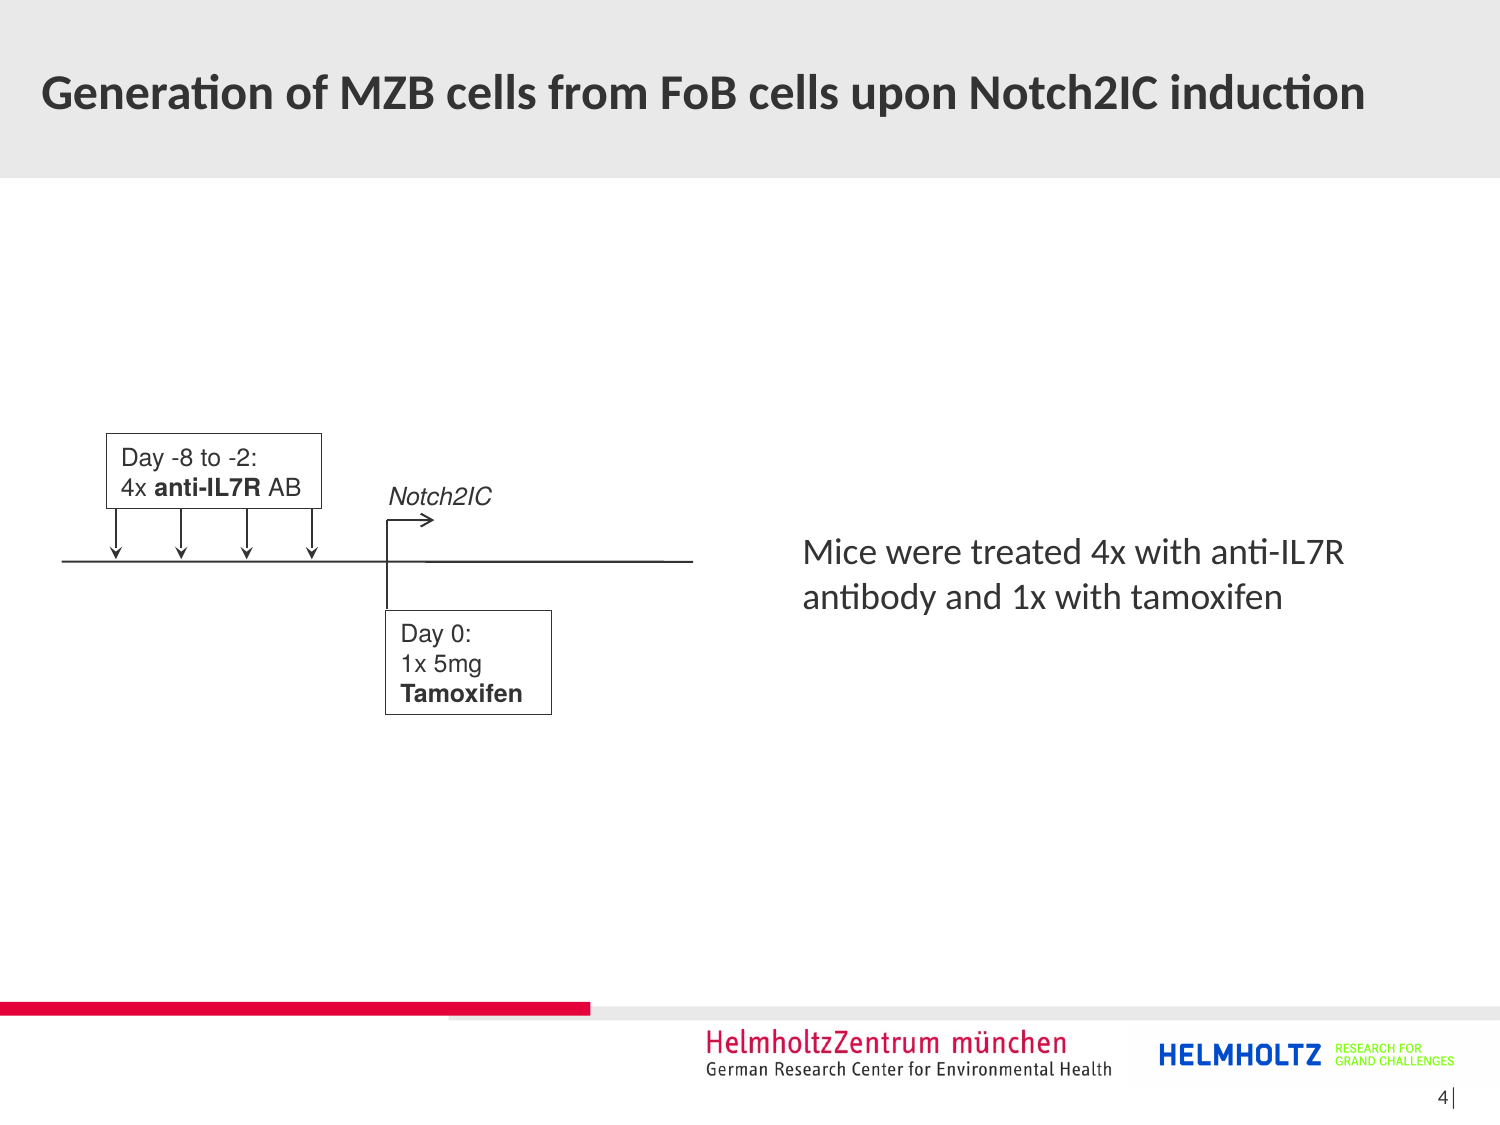

# Generation of MZB cells from FoB cells upon Notch2IC induction
Day -8 to -2:
4x anti-IL7R AB
Notch2IC
Mice were treated 4x with anti-IL7R antibody and 1x with tamoxifen
Day 0:
1x 5mg Tamoxifen
4│